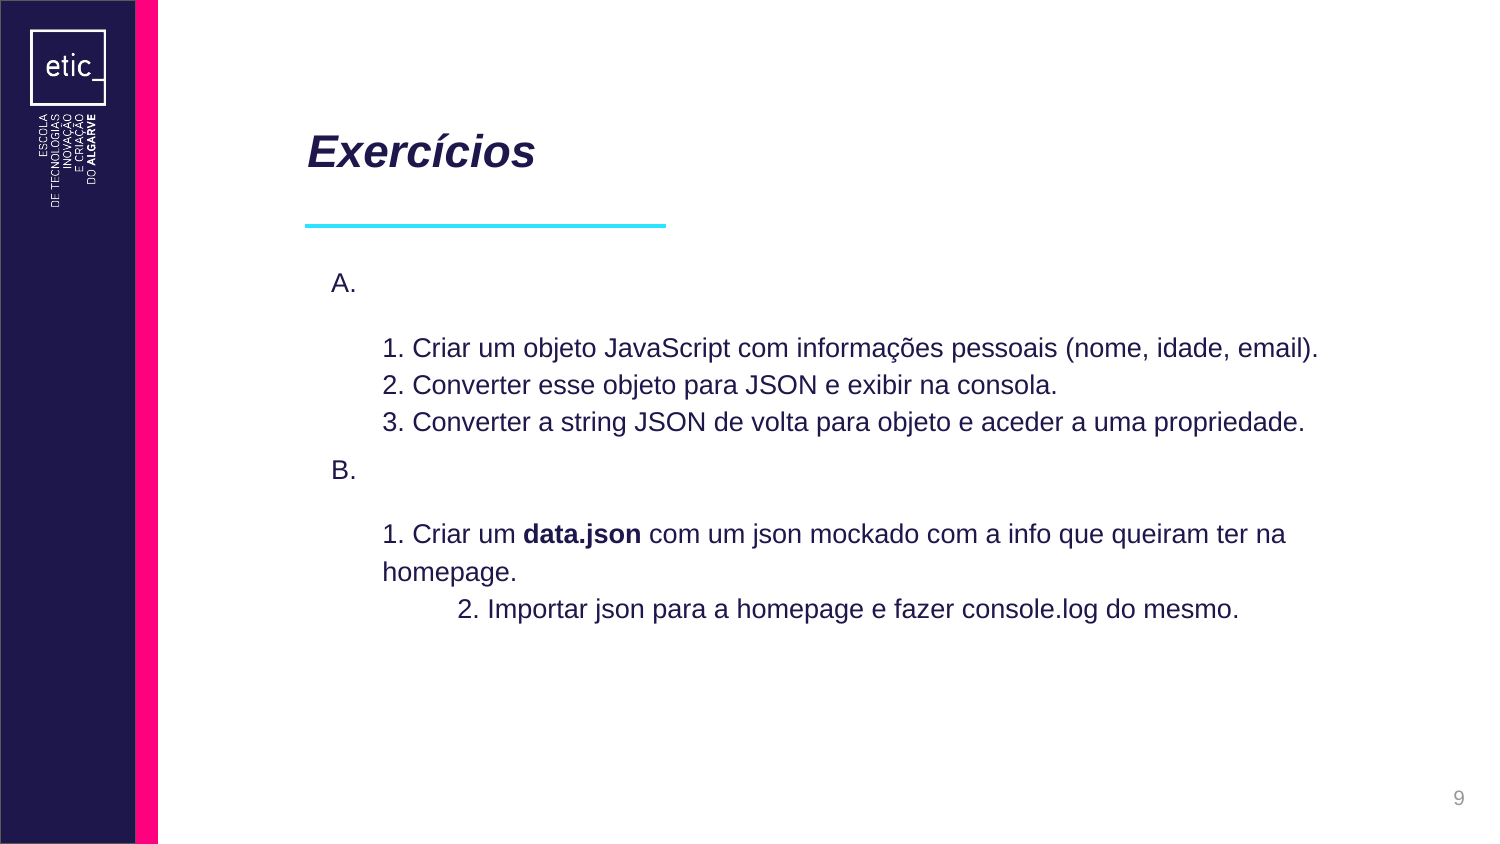

# Exercícios
1. Criar um objeto JavaScript com informações pessoais (nome, idade, email).
2. Converter esse objeto para JSON e exibir na consola.
3. Converter a string JSON de volta para objeto e aceder a uma propriedade.

1. Criar um data.json com um json mockado com a info que queiram ter na homepage.
	2. Importar json para a homepage e fazer console.log do mesmo.
9